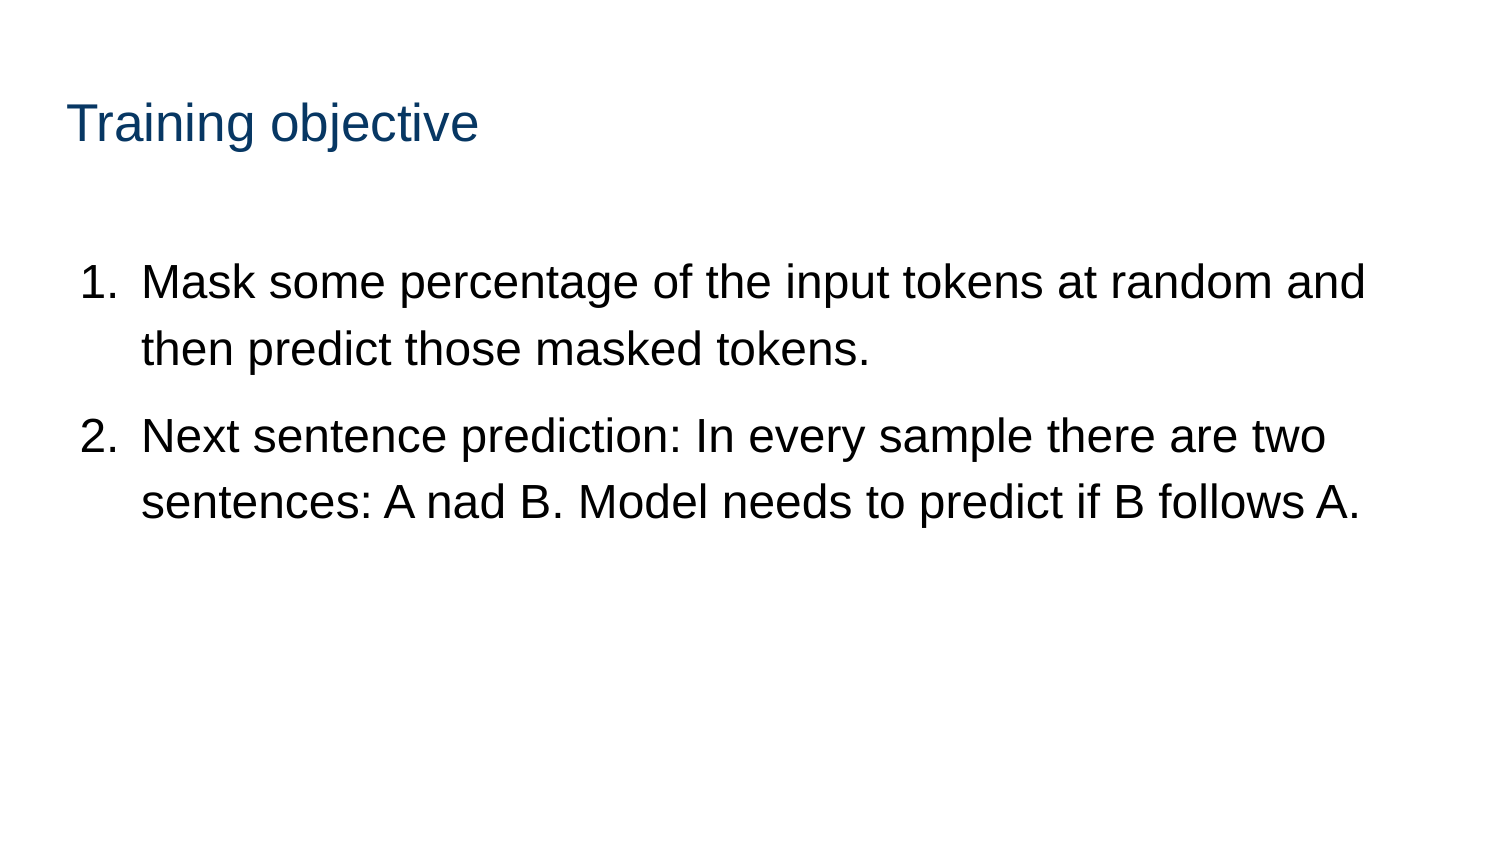

# Training objective
Mask some percentage of the input tokens at random and then predict those masked tokens.
Next sentence prediction: In every sample there are two sentences: A nad B. Model needs to predict if B follows A.